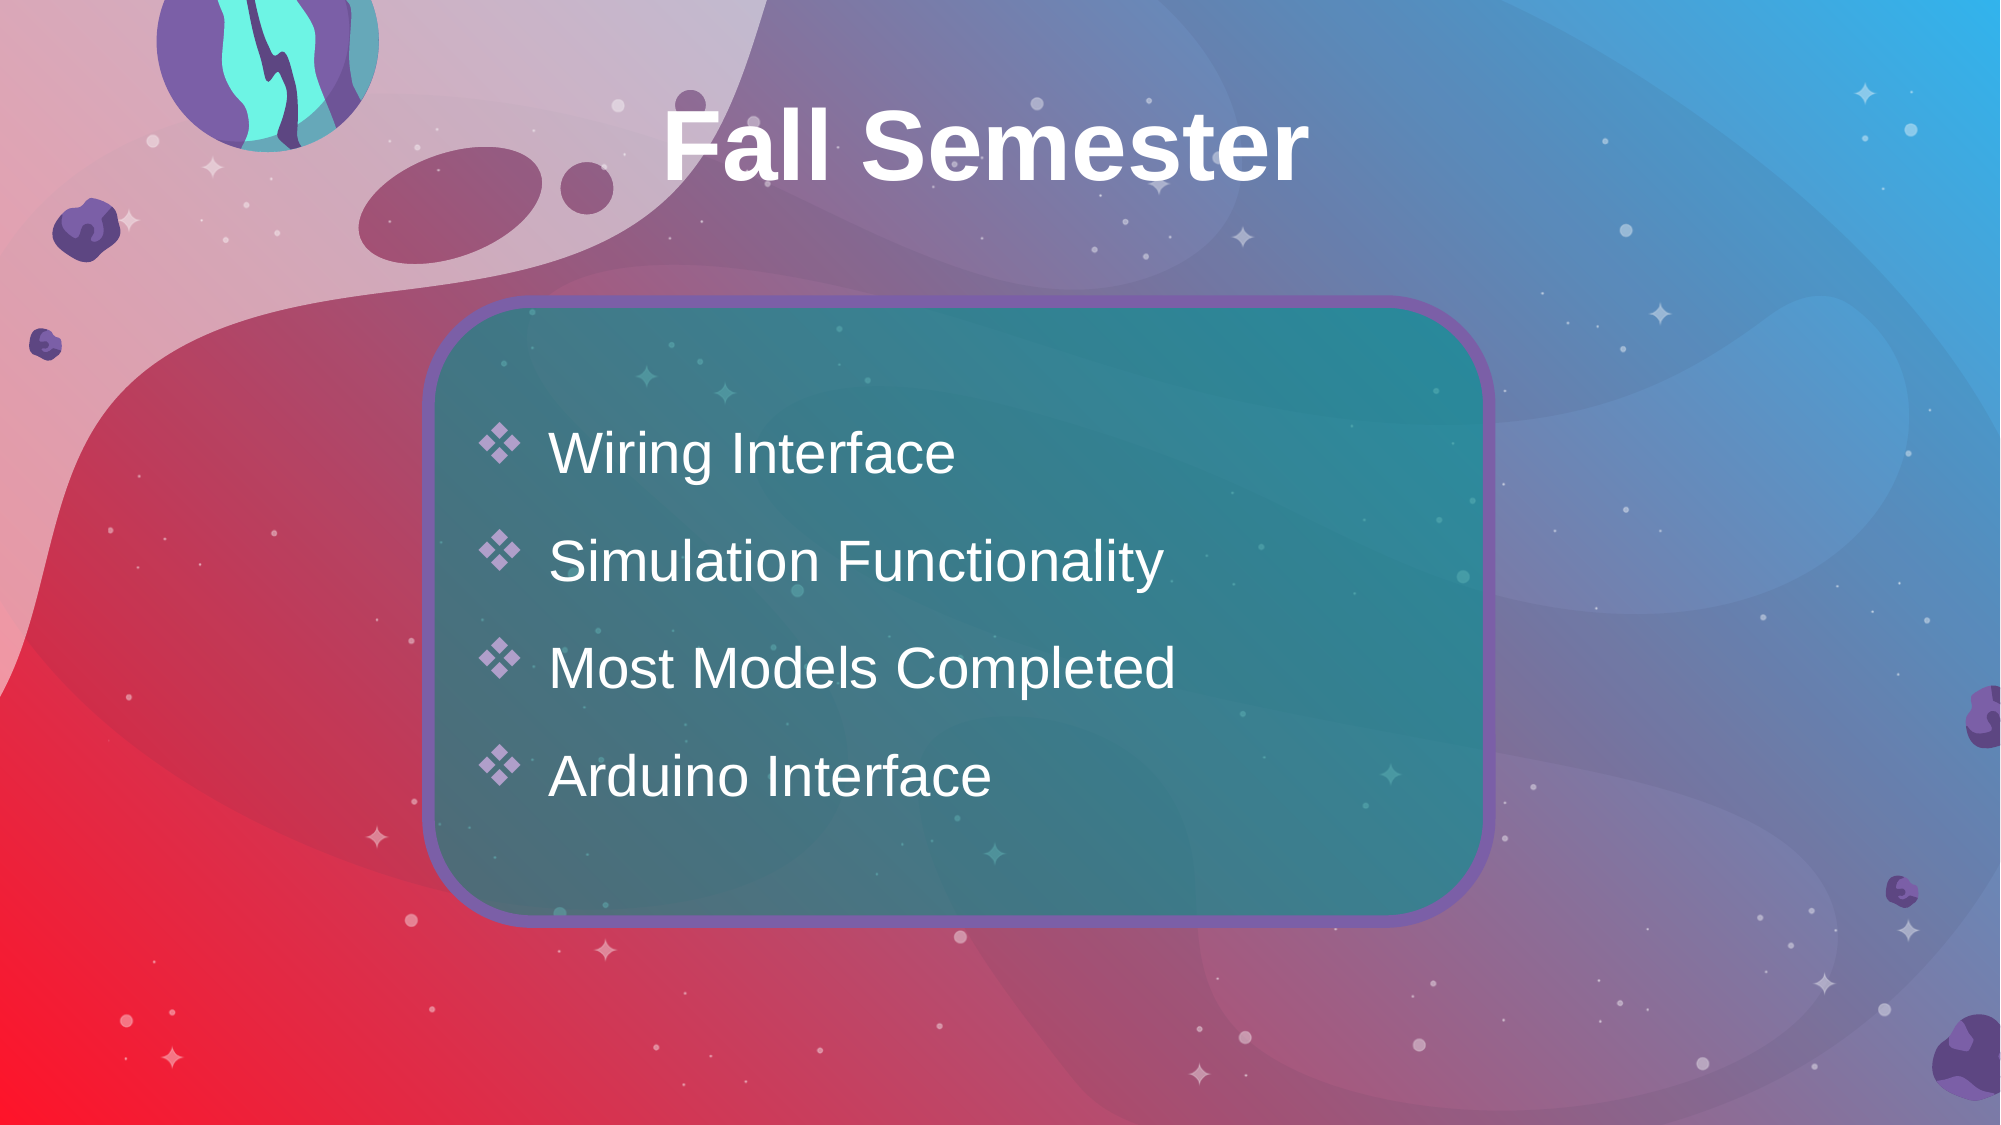

Fall Semester
Wiring Interface
Simulation Functionality
Most Models Completed
Arduino Interface